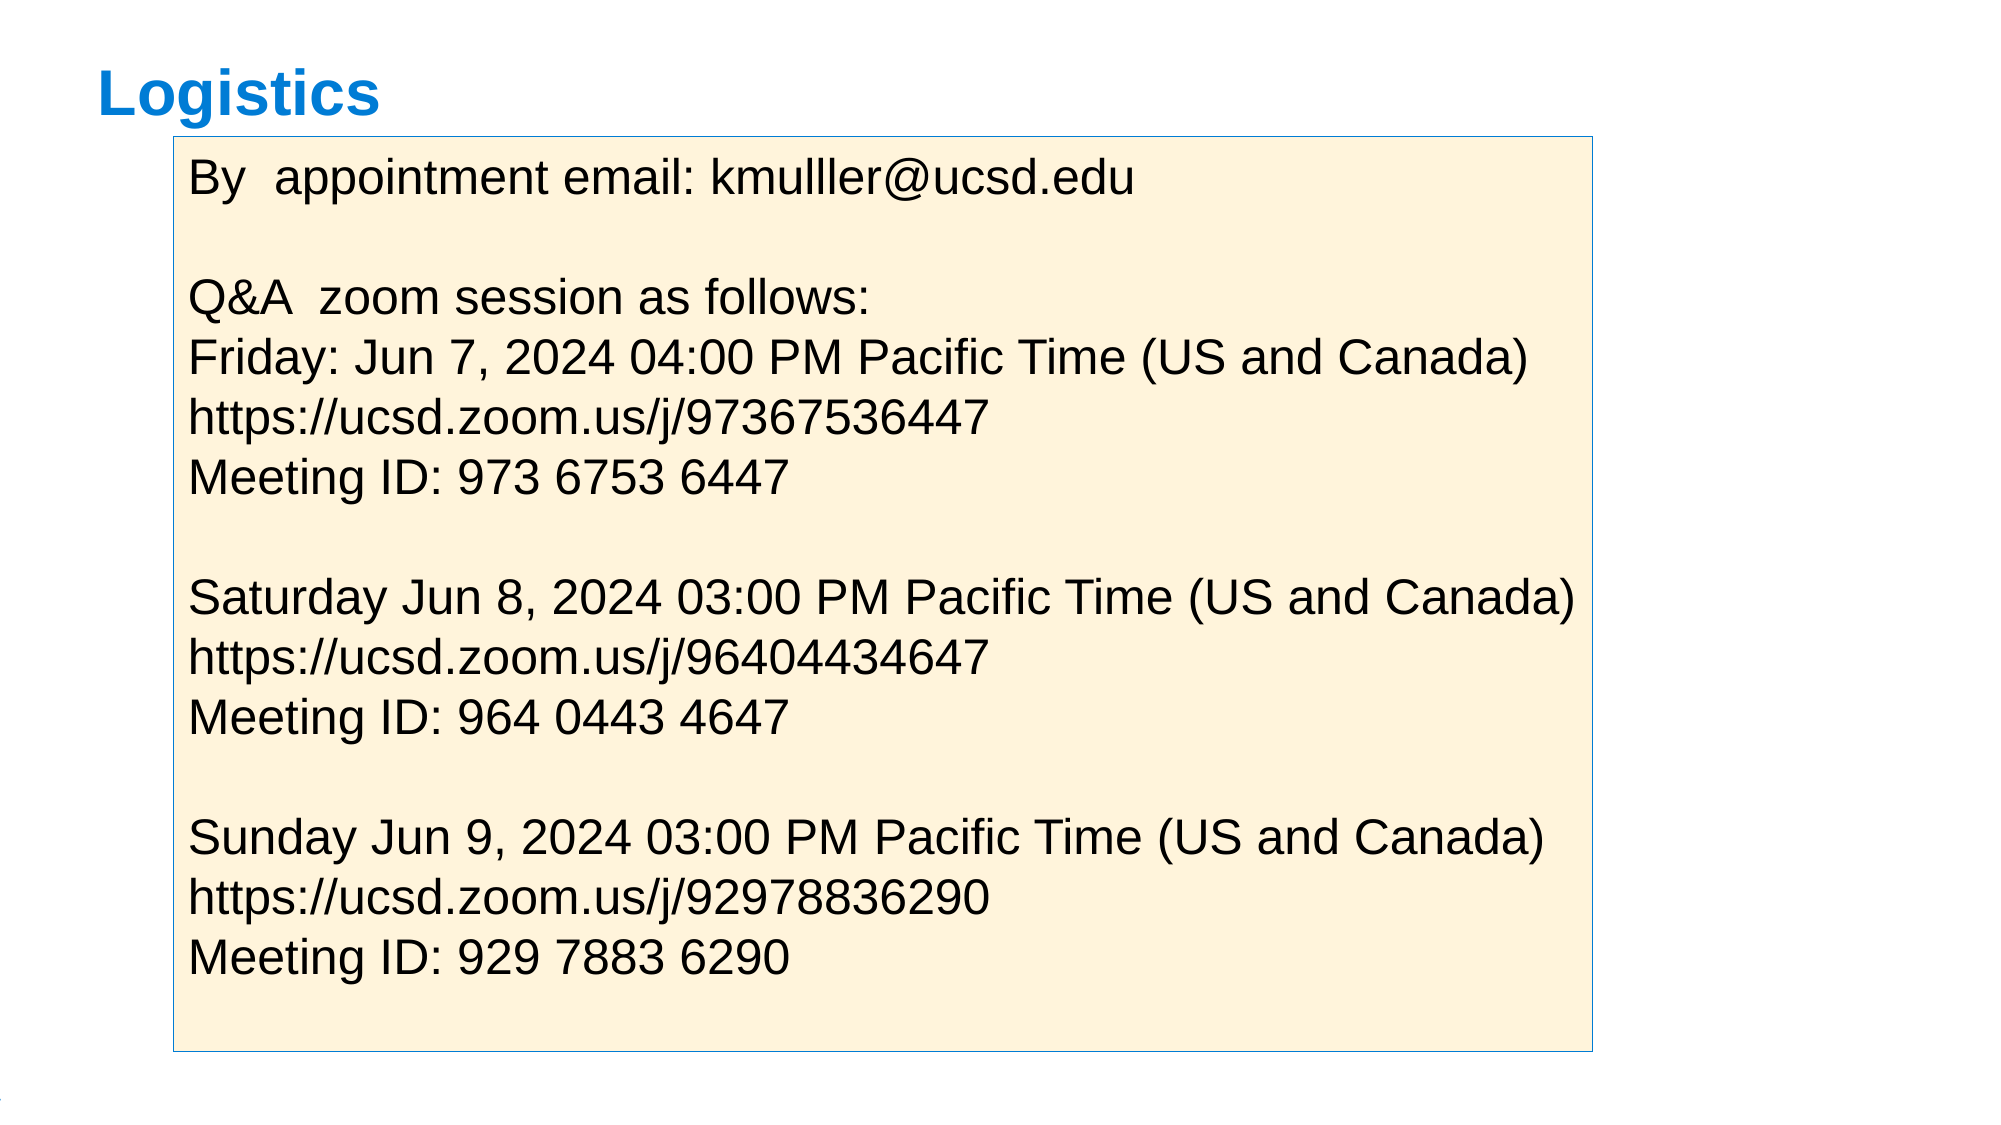

# Logistics
By  appointment email: kmulller@ucsd.edu

Q&A  zoom session as follows:
Friday: Jun 7, 2024 04:00 PM Pacific Time (US and Canada)
https://ucsd.zoom.us/j/97367536447
Meeting ID: 973 6753 6447

Saturday Jun 8, 2024 03:00 PM Pacific Time (US and Canada)
https://ucsd.zoom.us/j/96404434647
Meeting ID: 964 0443 4647
Sunday Jun 9, 2024 03:00 PM Pacific Time (US and Canada)
https://ucsd.zoom.us/j/92978836290
Meeting ID: 929 7883 6290